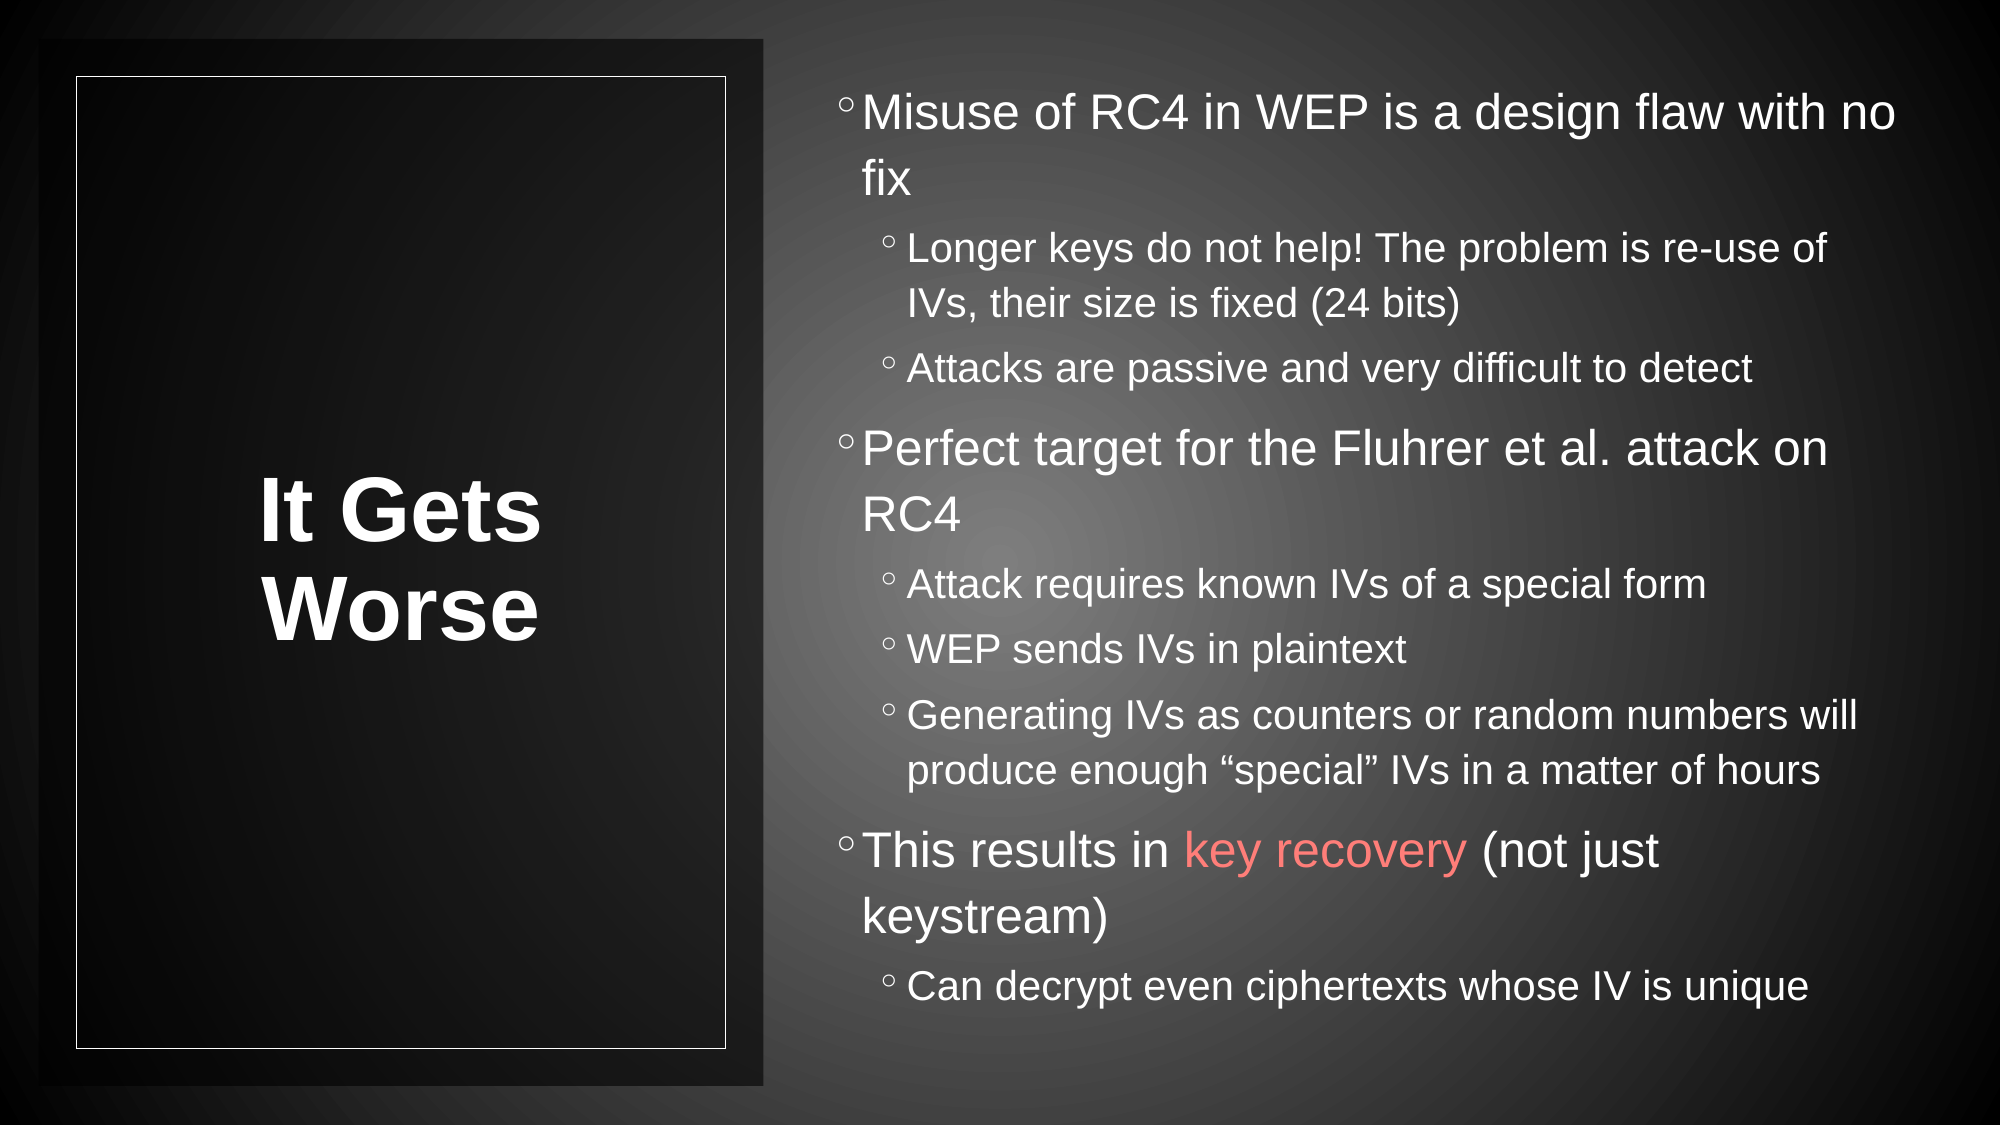

Misuse of RC4 in WEP is a design flaw with no fix
Longer keys do not help! The problem is re-use of IVs, their size is fixed (24 bits)
Attacks are passive and very difficult to detect
Perfect target for the Fluhrer et al. attack on RC4
Attack requires known IVs of a special form
WEP sends IVs in plaintext
Generating IVs as counters or random numbers will produce enough “special” IVs in a matter of hours
This results in key recovery (not just keystream)
Can decrypt even ciphertexts whose IV is unique
# It Gets Worse